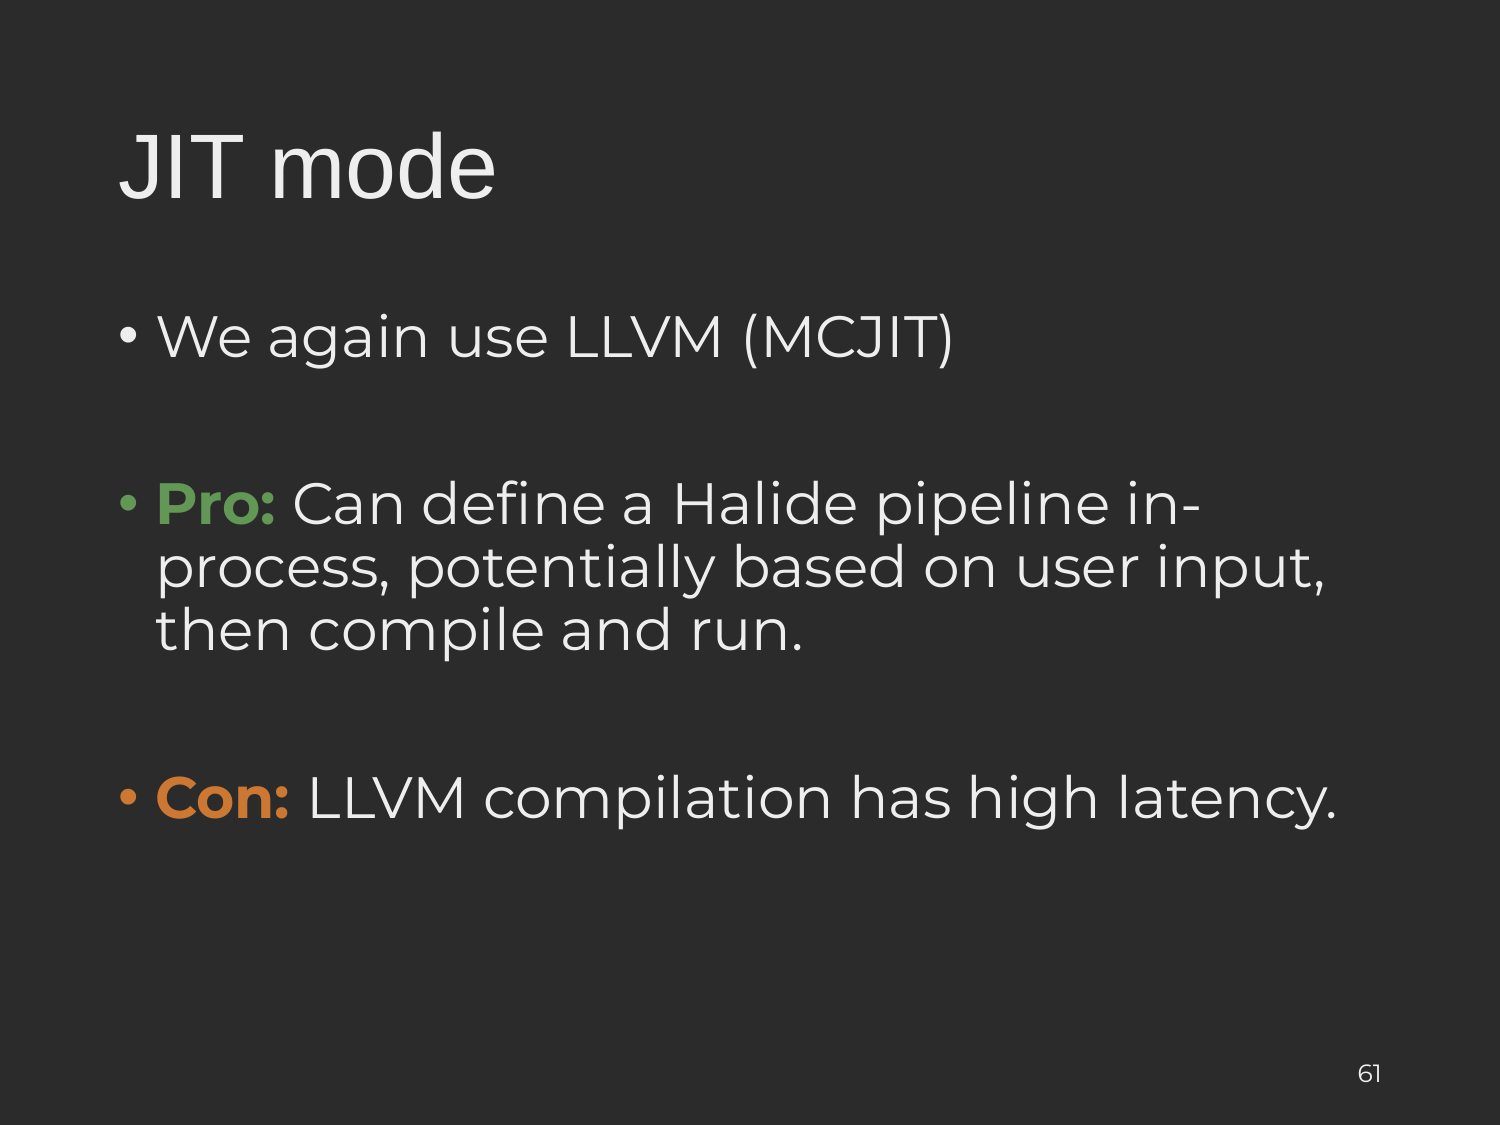

# JIT mode
We again use LLVM (MCJIT)

Pro: Can define a Halide pipeline in-process, potentially based on user input, then compile and run.

Con: LLVM compilation has high latency.

61